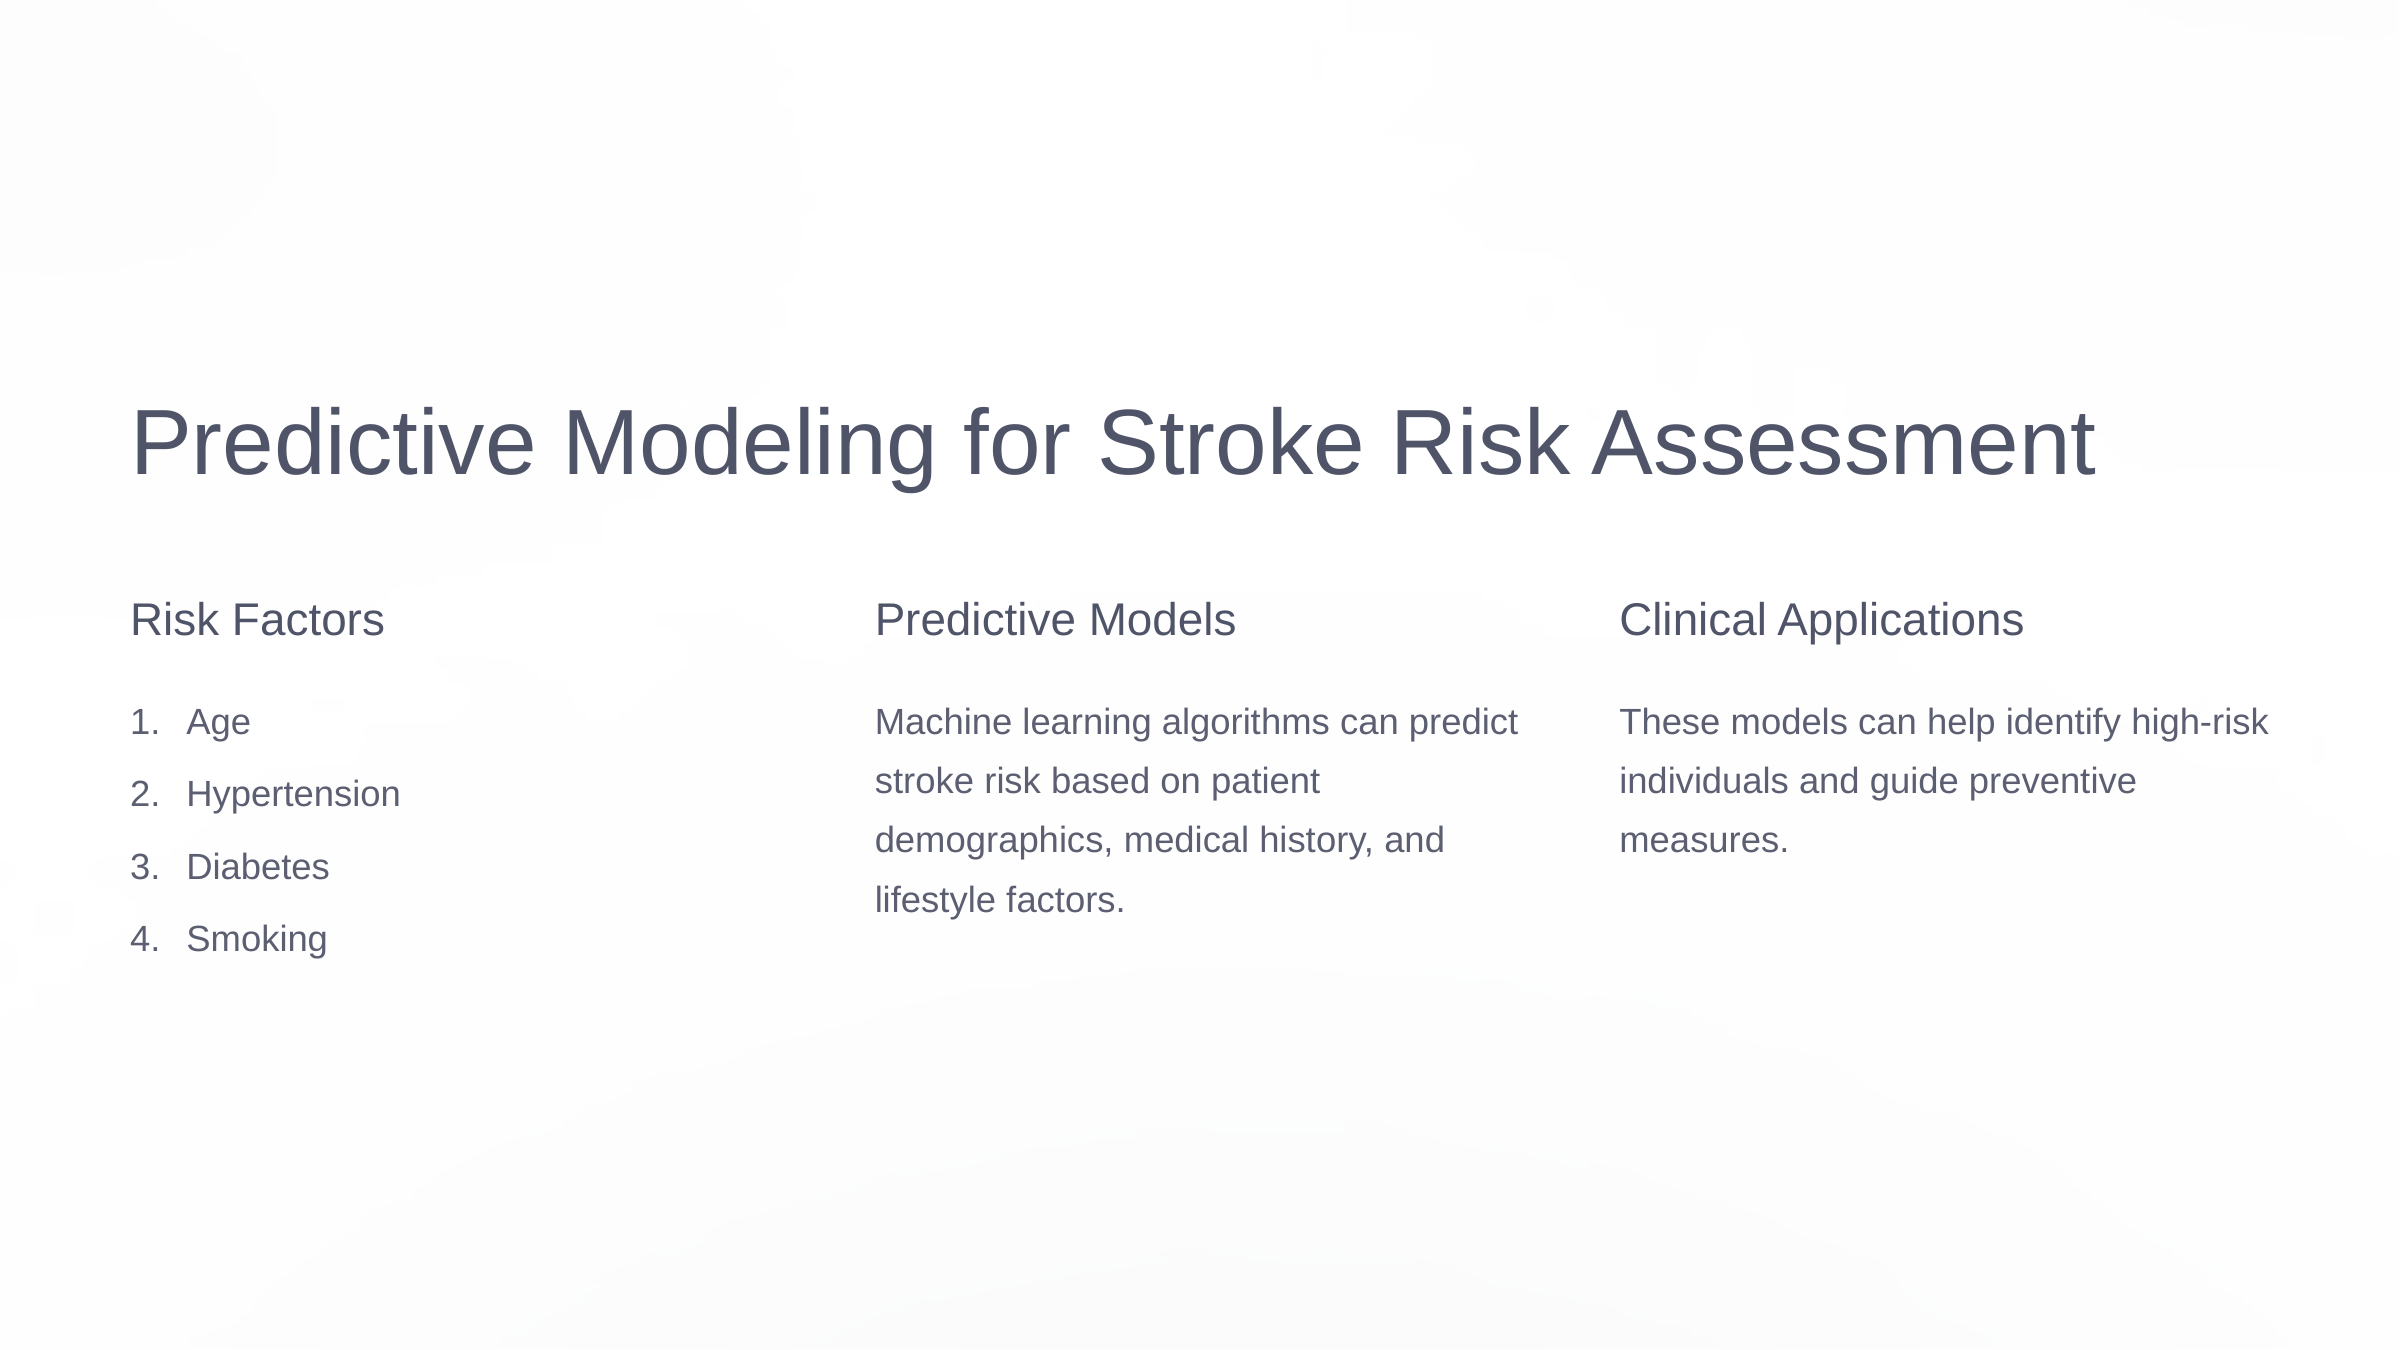

Predictive Modeling for Stroke Risk Assessment
Risk Factors
Predictive Models
Clinical Applications
Age
Machine learning algorithms can predict stroke risk based on patient demographics, medical history, and lifestyle factors.
These models can help identify high-risk individuals and guide preventive measures.
Hypertension
Diabetes
Smoking